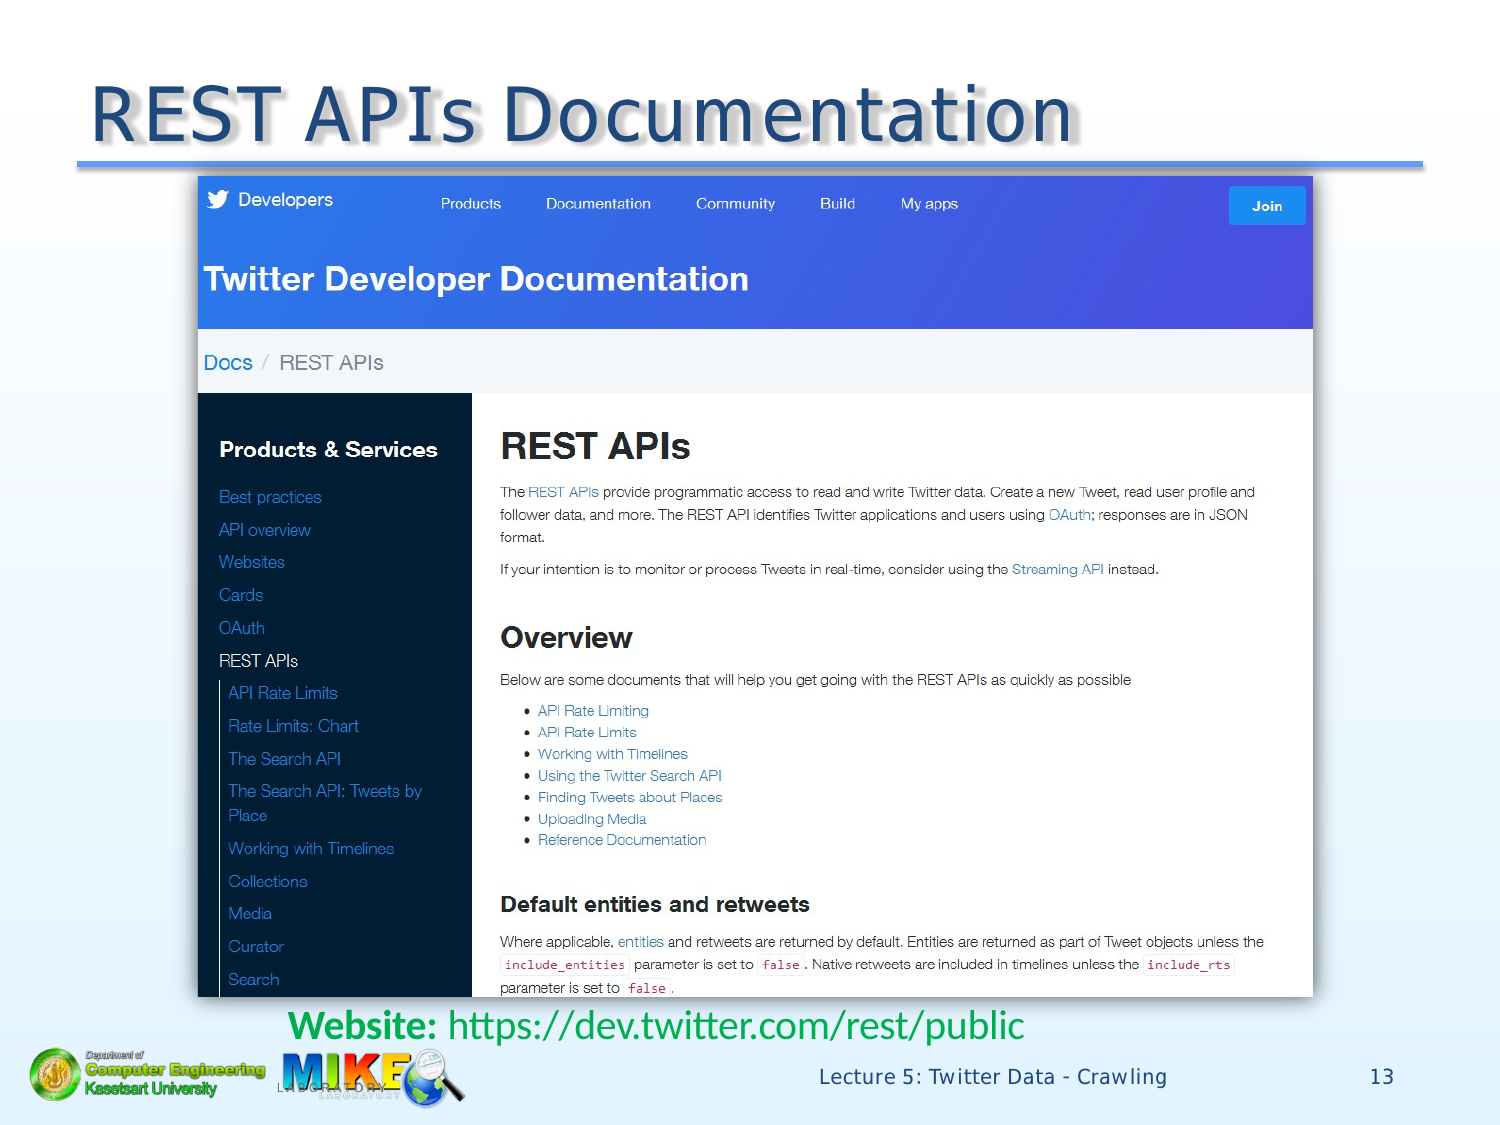

# REST APIs Documentation

Website: https://dev.twitter.com/rest/public
Lecture 5: Twitter Data - Crawling
13